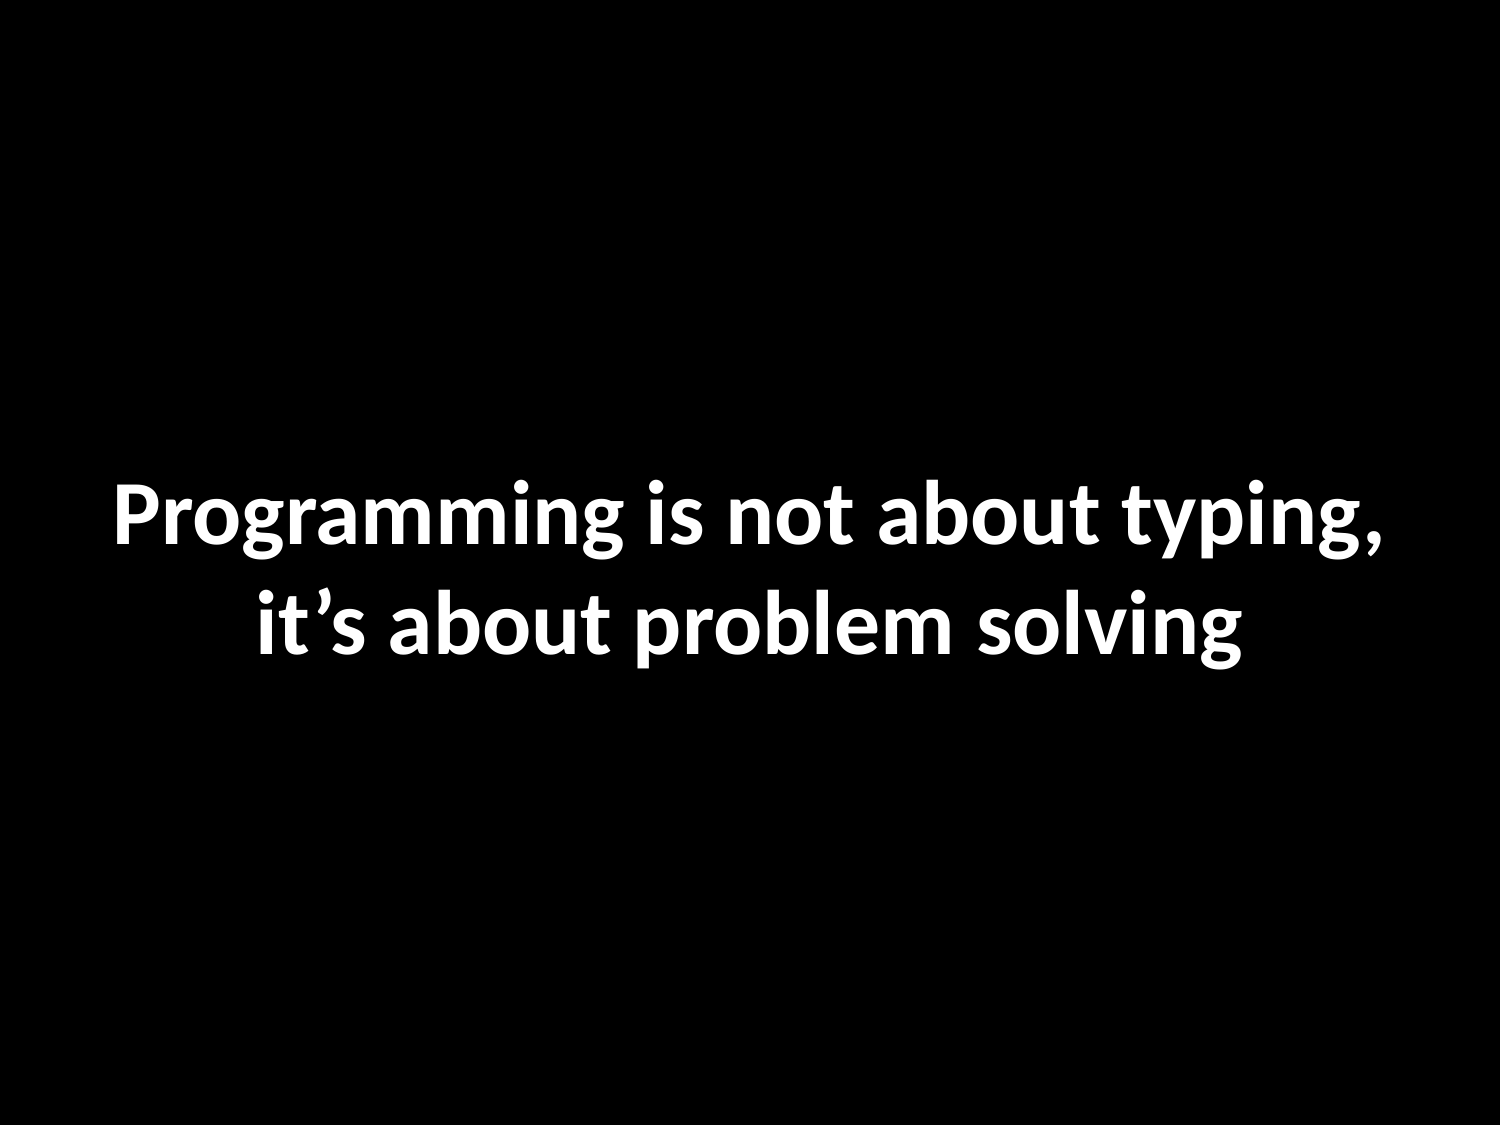

# Programming is not about typing, it’s about problem solving